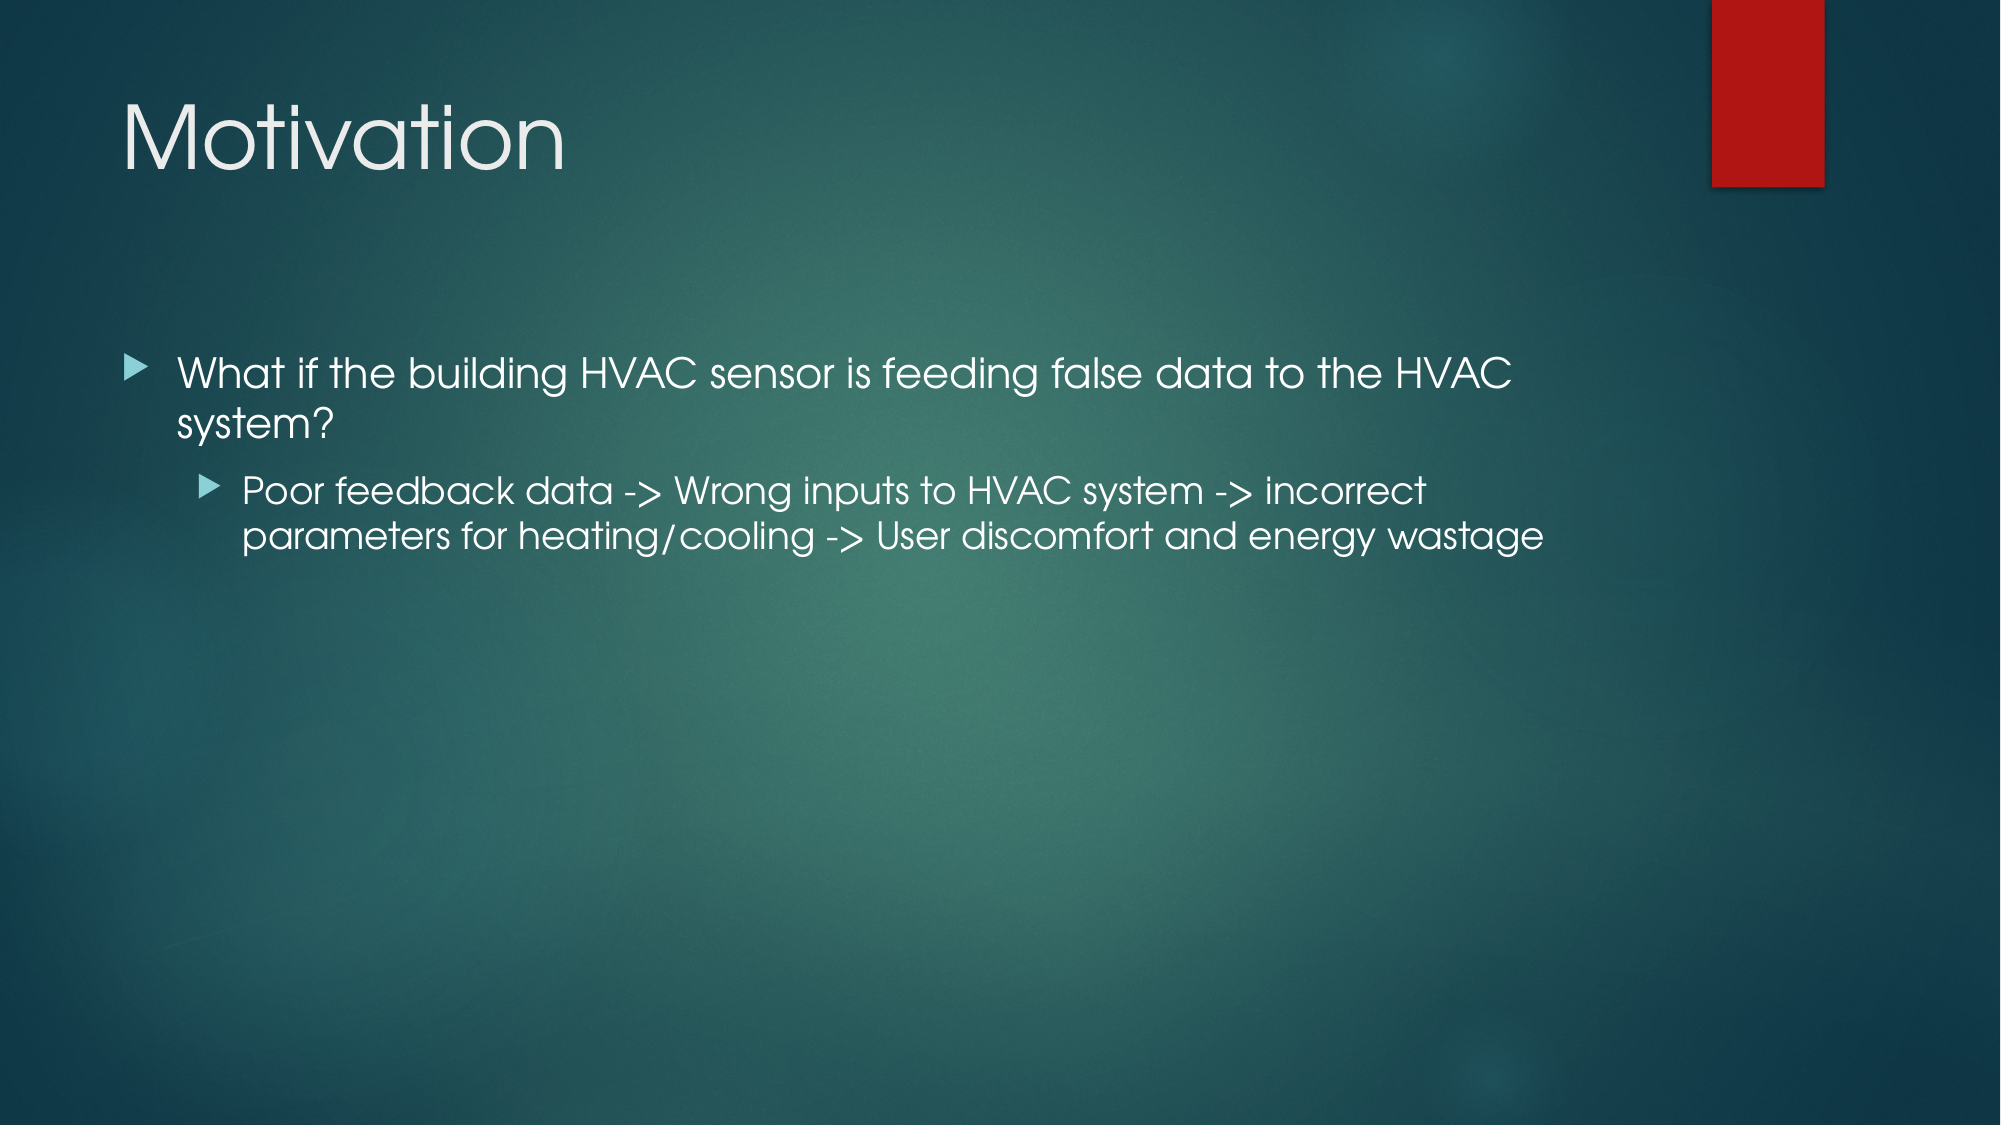

# Motivation
What if the building HVAC sensor is feeding false data to the HVAC system?
Poor feedback data -> Wrong inputs to HVAC system -> incorrect parameters for heating/cooling -> User discomfort and energy wastage